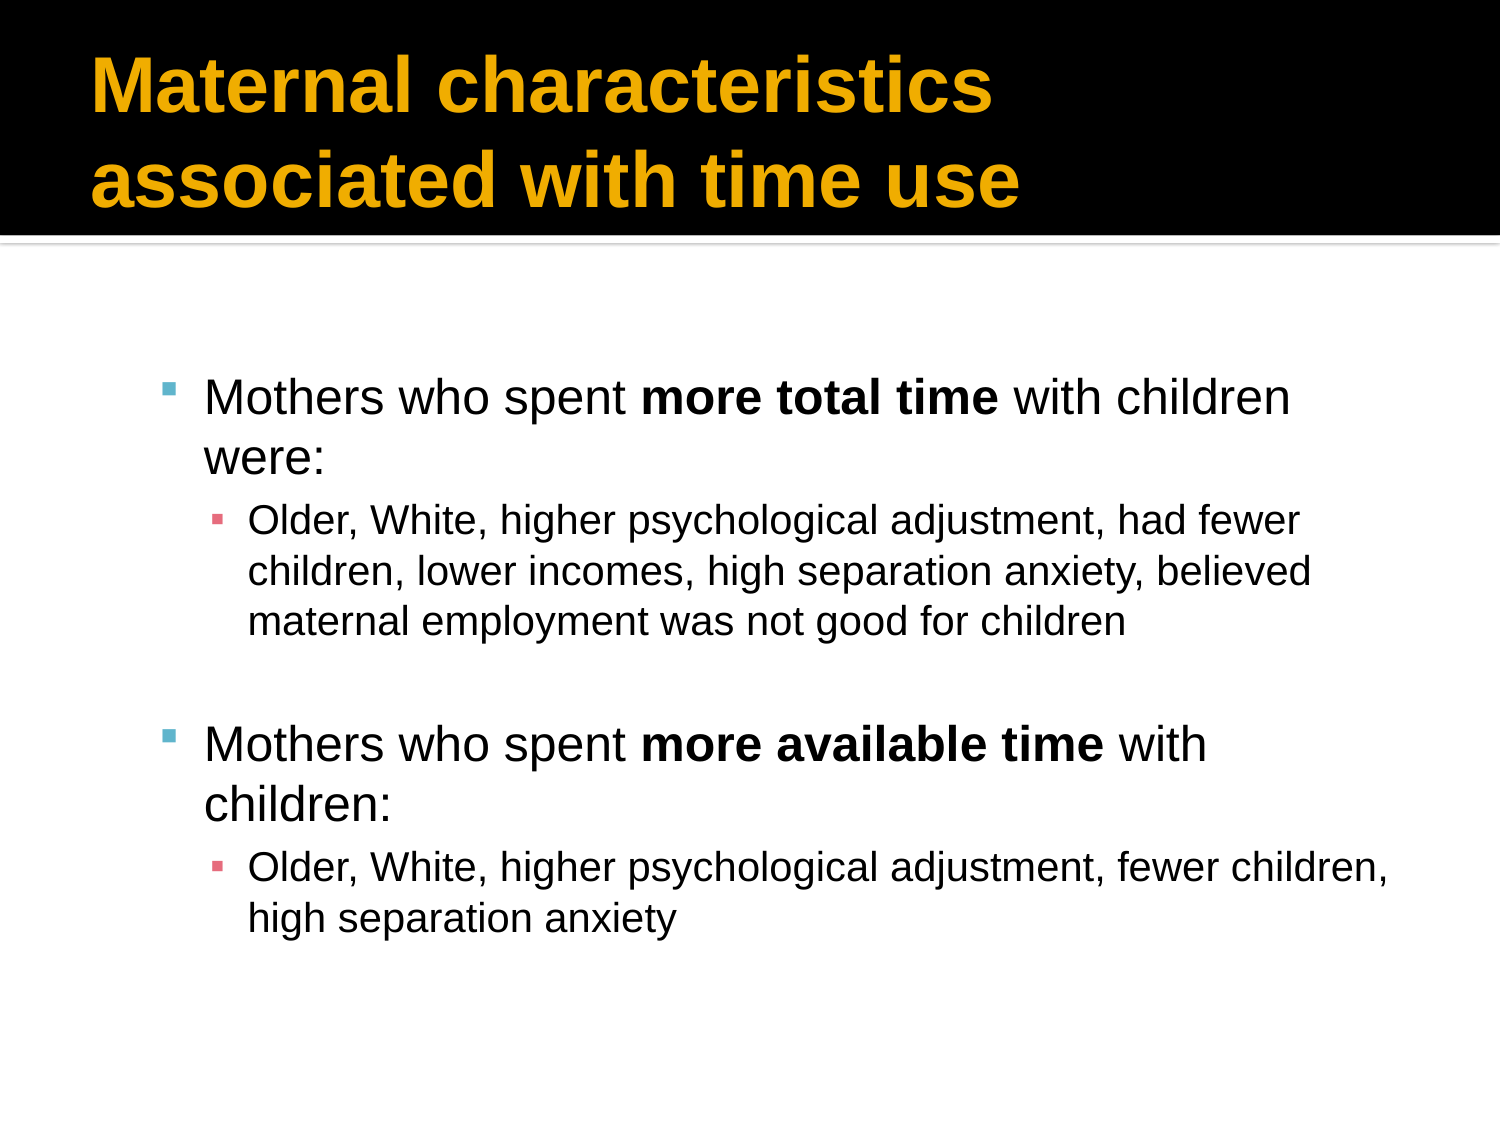

# Maternal characteristics associated with time use

Mothers who spent more total time with children were:
Older, White, higher psychological adjustment, had fewer         children, lower incomes, high separation anxiety, believed      maternal employment was not good for children

Mothers who spent more available time with children:
Older, White, higher psychological adjustment, fewer children, high separation anxiety